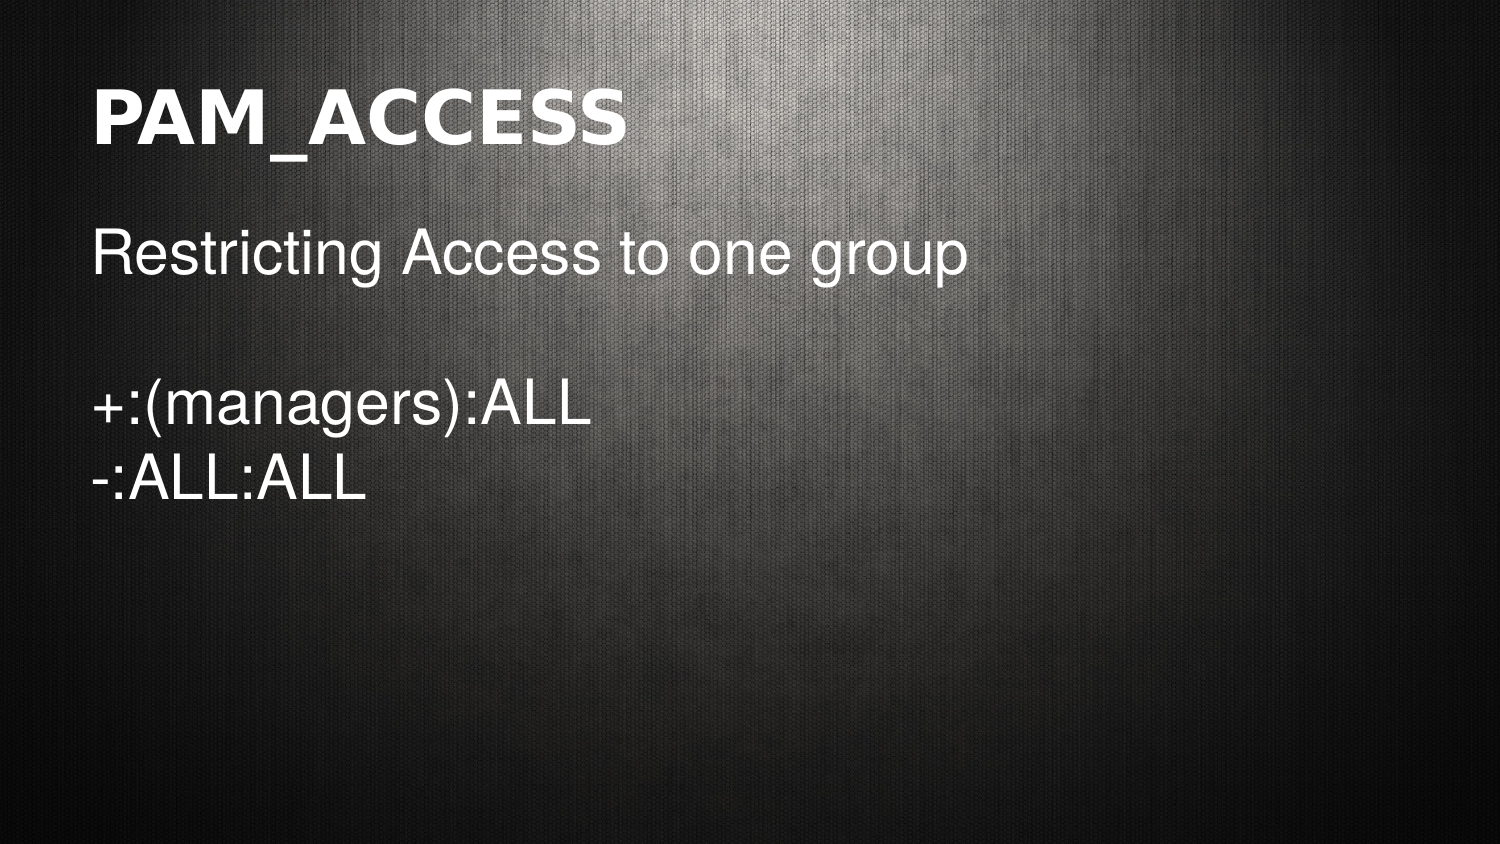

# PAM_ACCESS
Restricting Access to one group

+:(managers):ALL
-:ALL:ALL